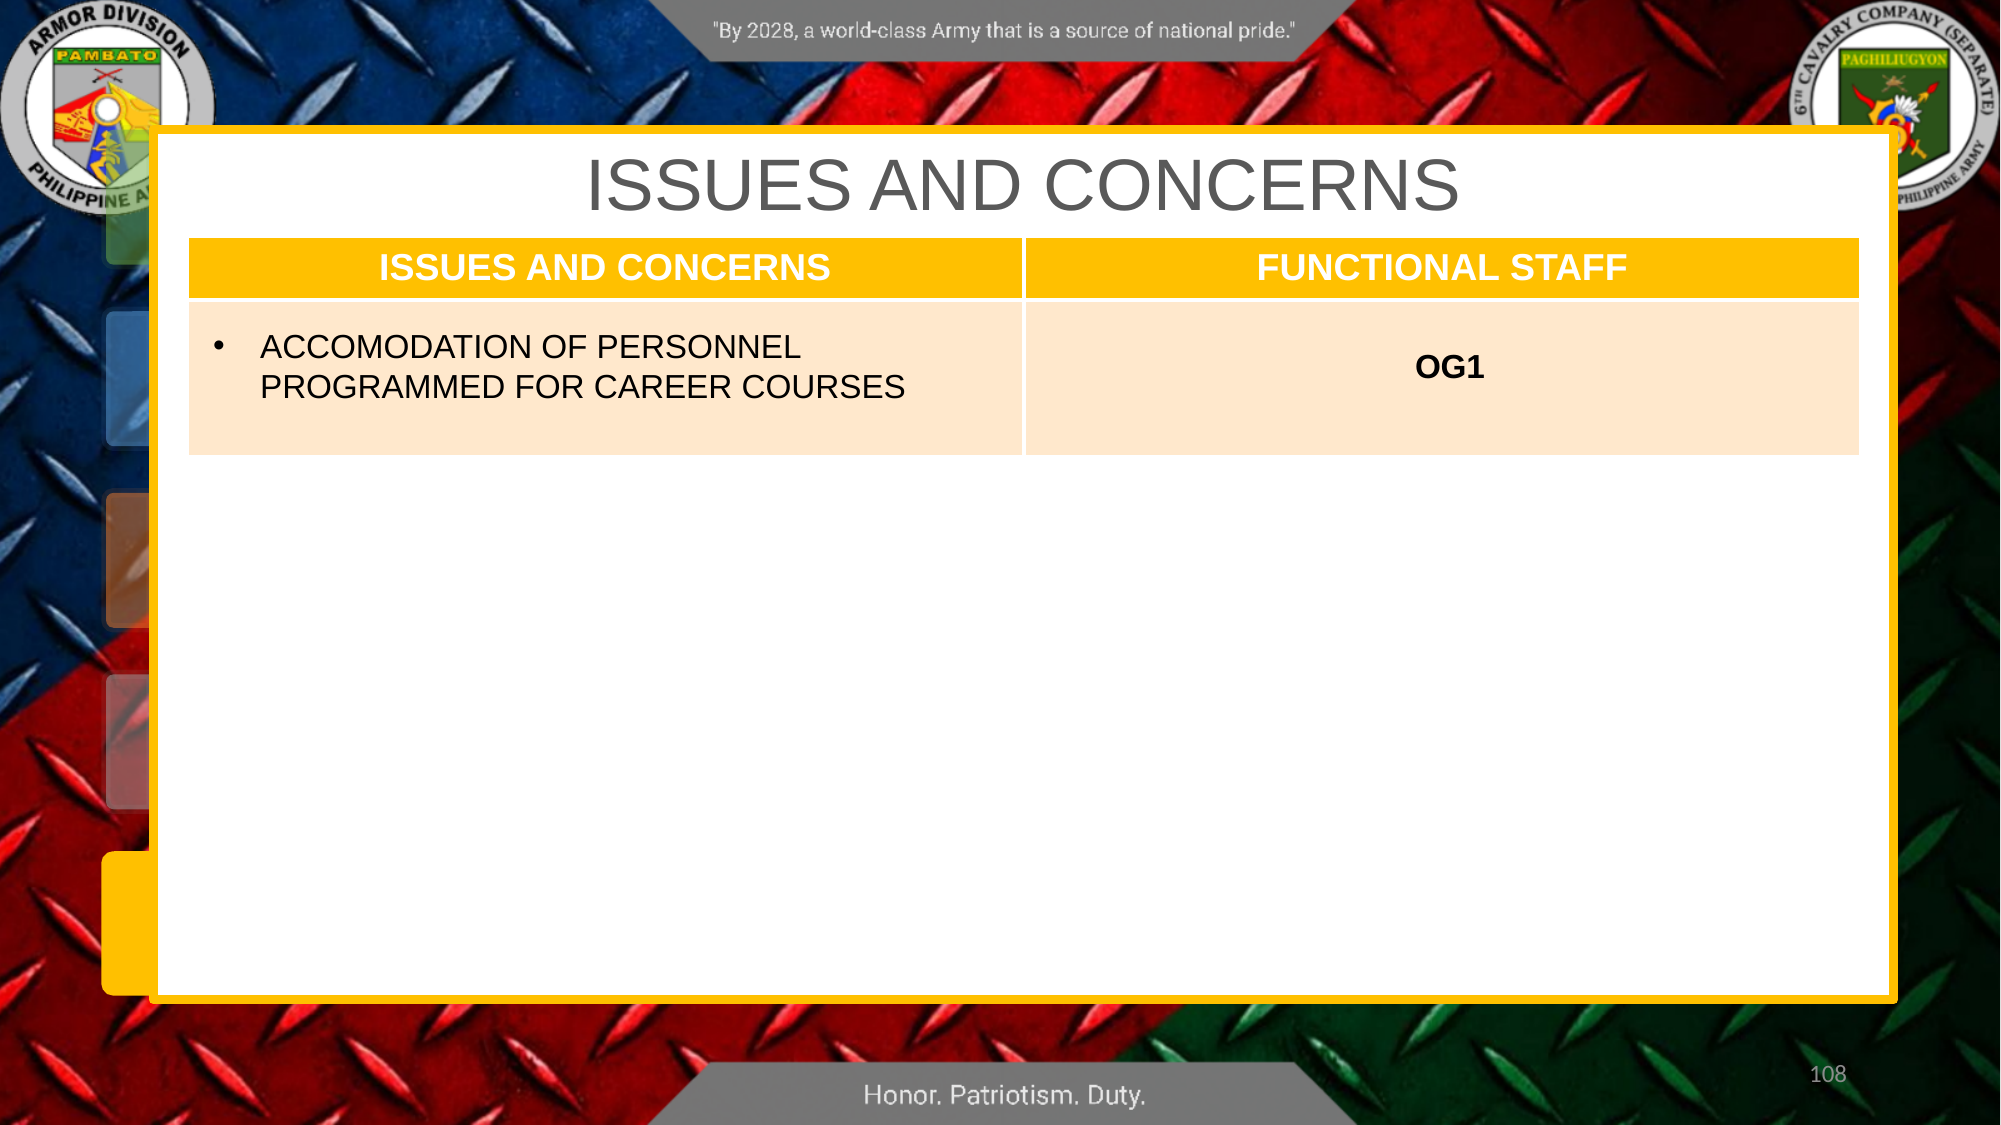

ISSUES AND CONCERNS

| ISSUES AND CONCERNS | FUNCTIONAL STAFF |
| --- | --- |
|  |  |
ACCOMODATION OF PERSONNEL PROGRAMMED FOR CAREER COURSES
OG1

108